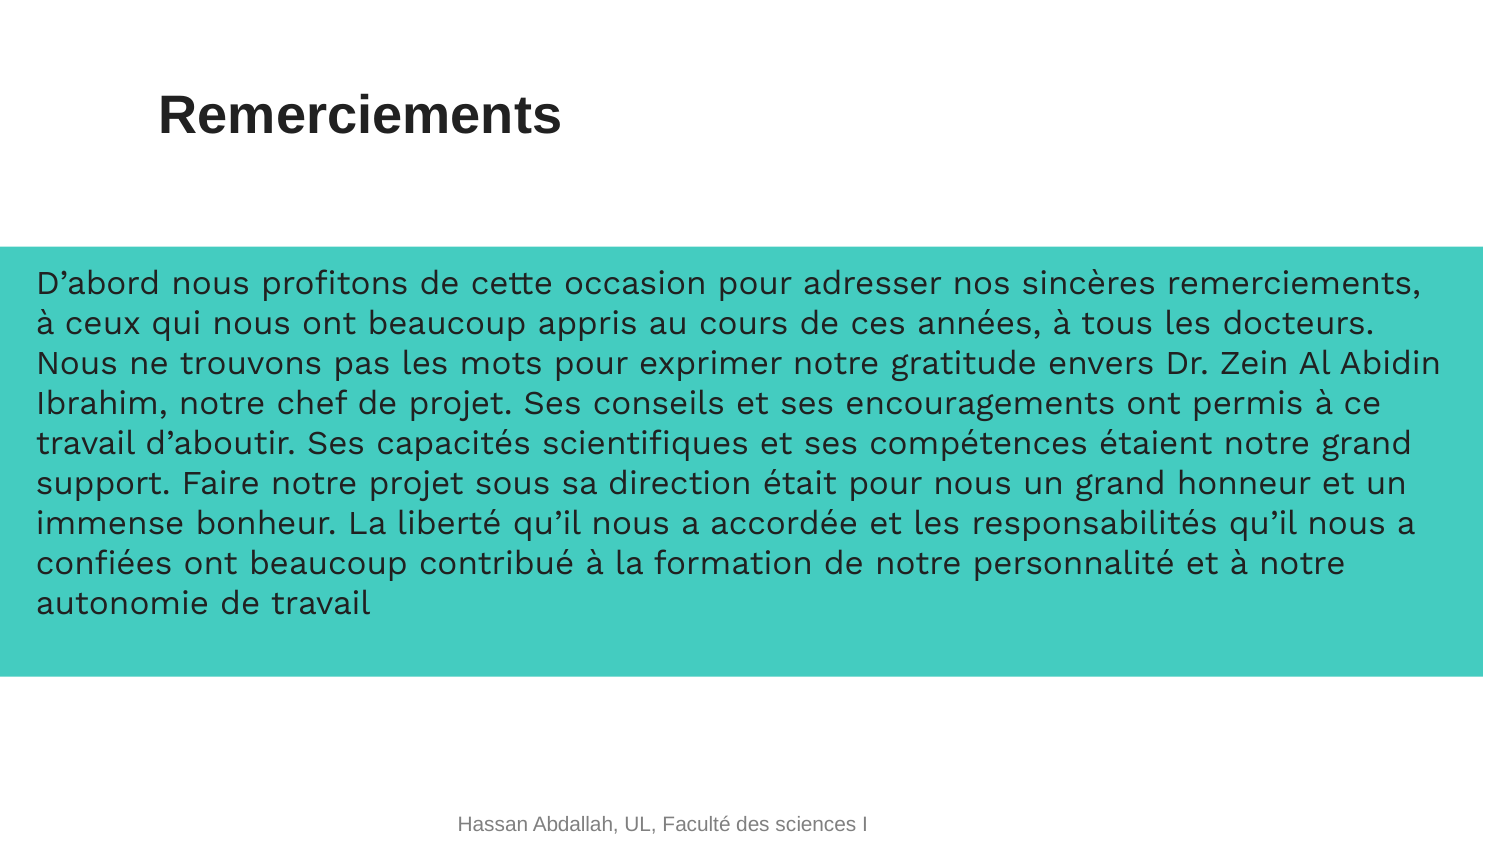

# Remerciements

D’abord nous profitons de cette occasion pour adresser nos sincères remerciements, à ceux qui nous ont beaucoup appris au cours de ces années, à tous les docteurs.
Nous ne trouvons pas les mots pour exprimer notre gratitude envers Dr. Zein Al Abidin Ibrahim, notre chef de projet. Ses conseils et ses encouragements ont permis à ce travail d’aboutir. Ses capacités scientifiques et ses compétences étaient notre grand support. Faire notre projet sous sa direction était pour nous un grand honneur et un immense bonheur. La liberté qu’il nous a accordée et les responsabilités qu’il nous a confiées ont beaucoup contribué à la formation de notre personnalité et à notre autonomie de travail
Hassan Abdallah, UL, Faculté des sciences I